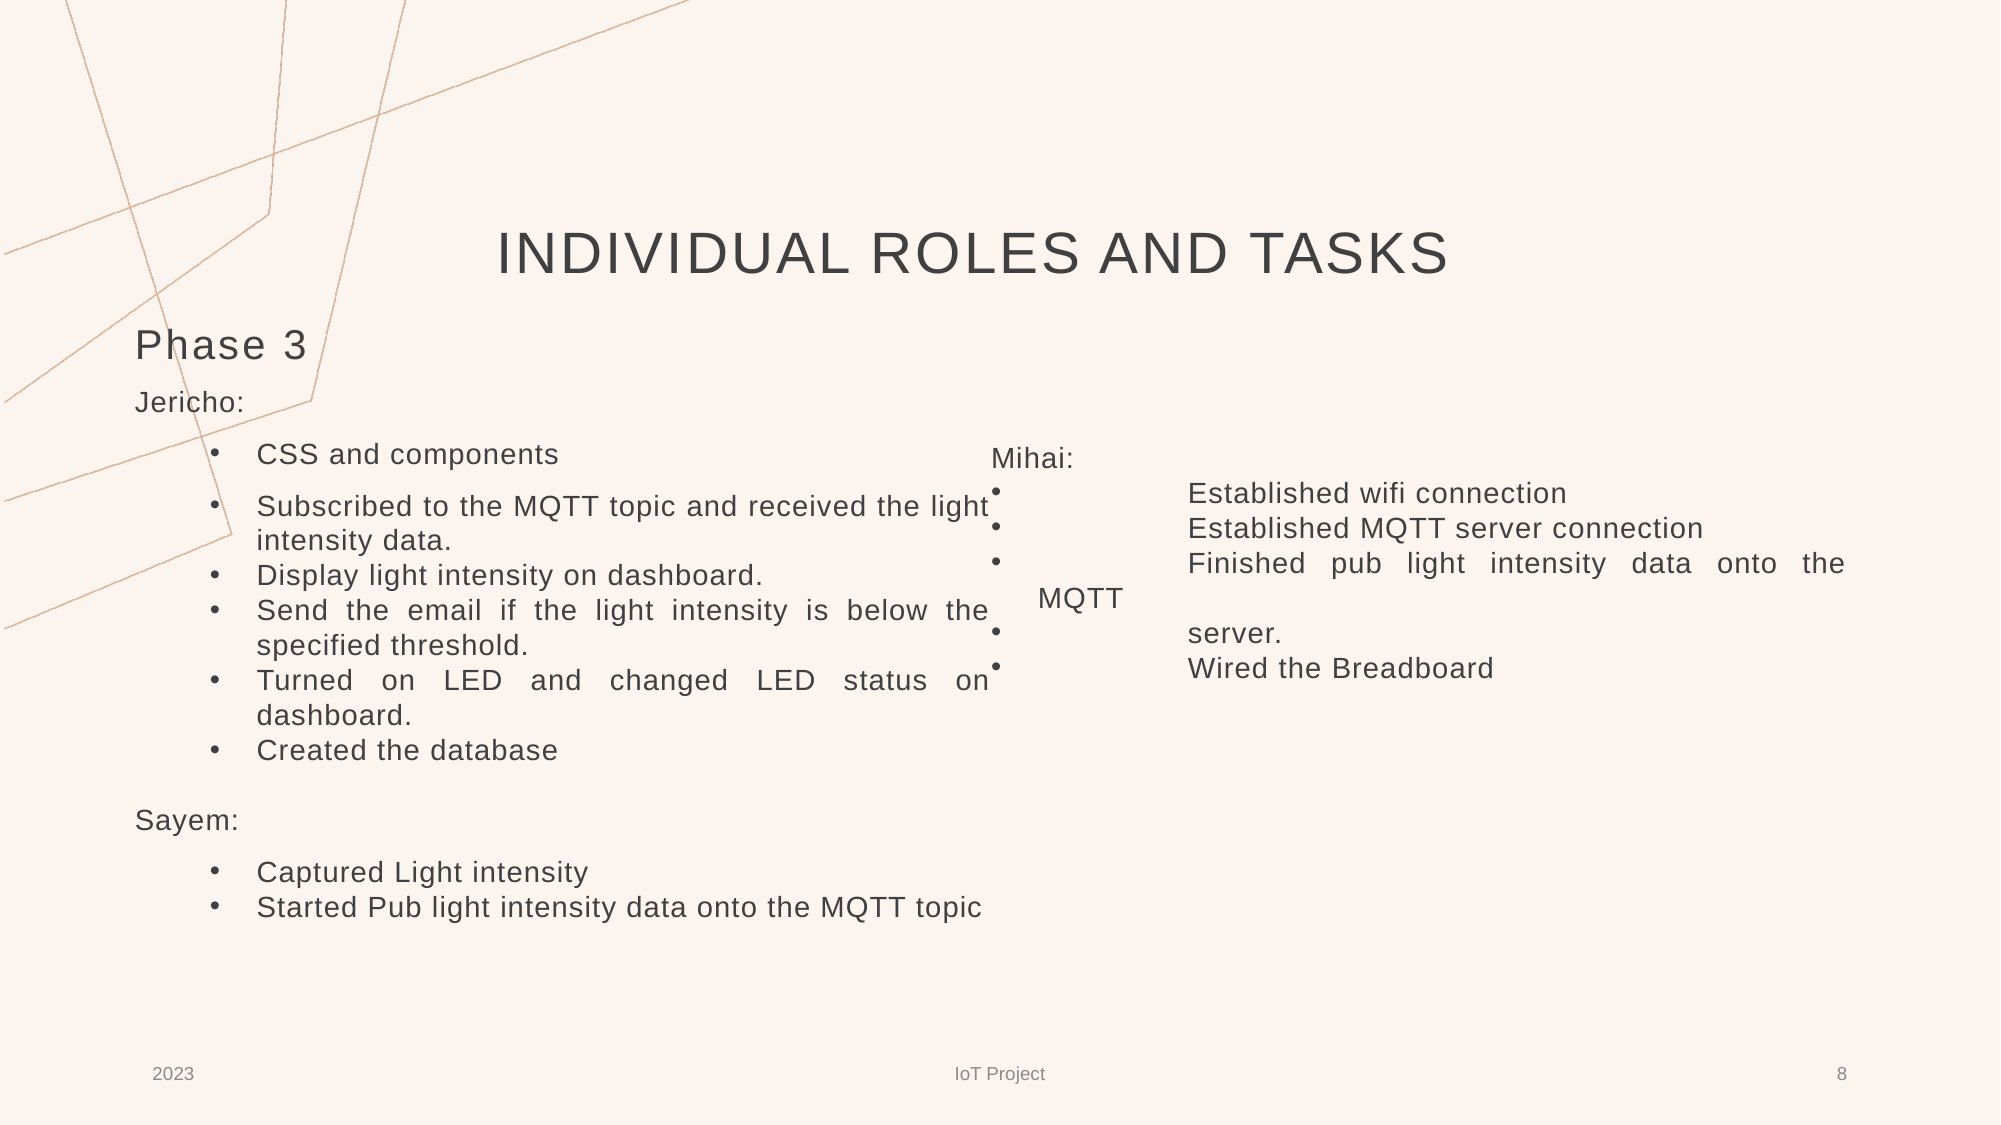

# Individual Roles and Tasks
Phase 3
Jericho:
CSS and components
Subscribed to the MQTT topic and received the light intensity data.
Display light intensity on dashboard.
Send the email if the light intensity is below the specified threshold.
Turned on LED and changed LED status on dashboard.
Created the database

Sayem:
Captured Light intensity
Started Pub light intensity data onto the MQTT topic

Mihai:
	Established wifi connection
	Established MQTT server connection
	Finished pub light intensity data onto the MQTT
 	server.
	Wired the Breadboard

2023
IoT Project
8